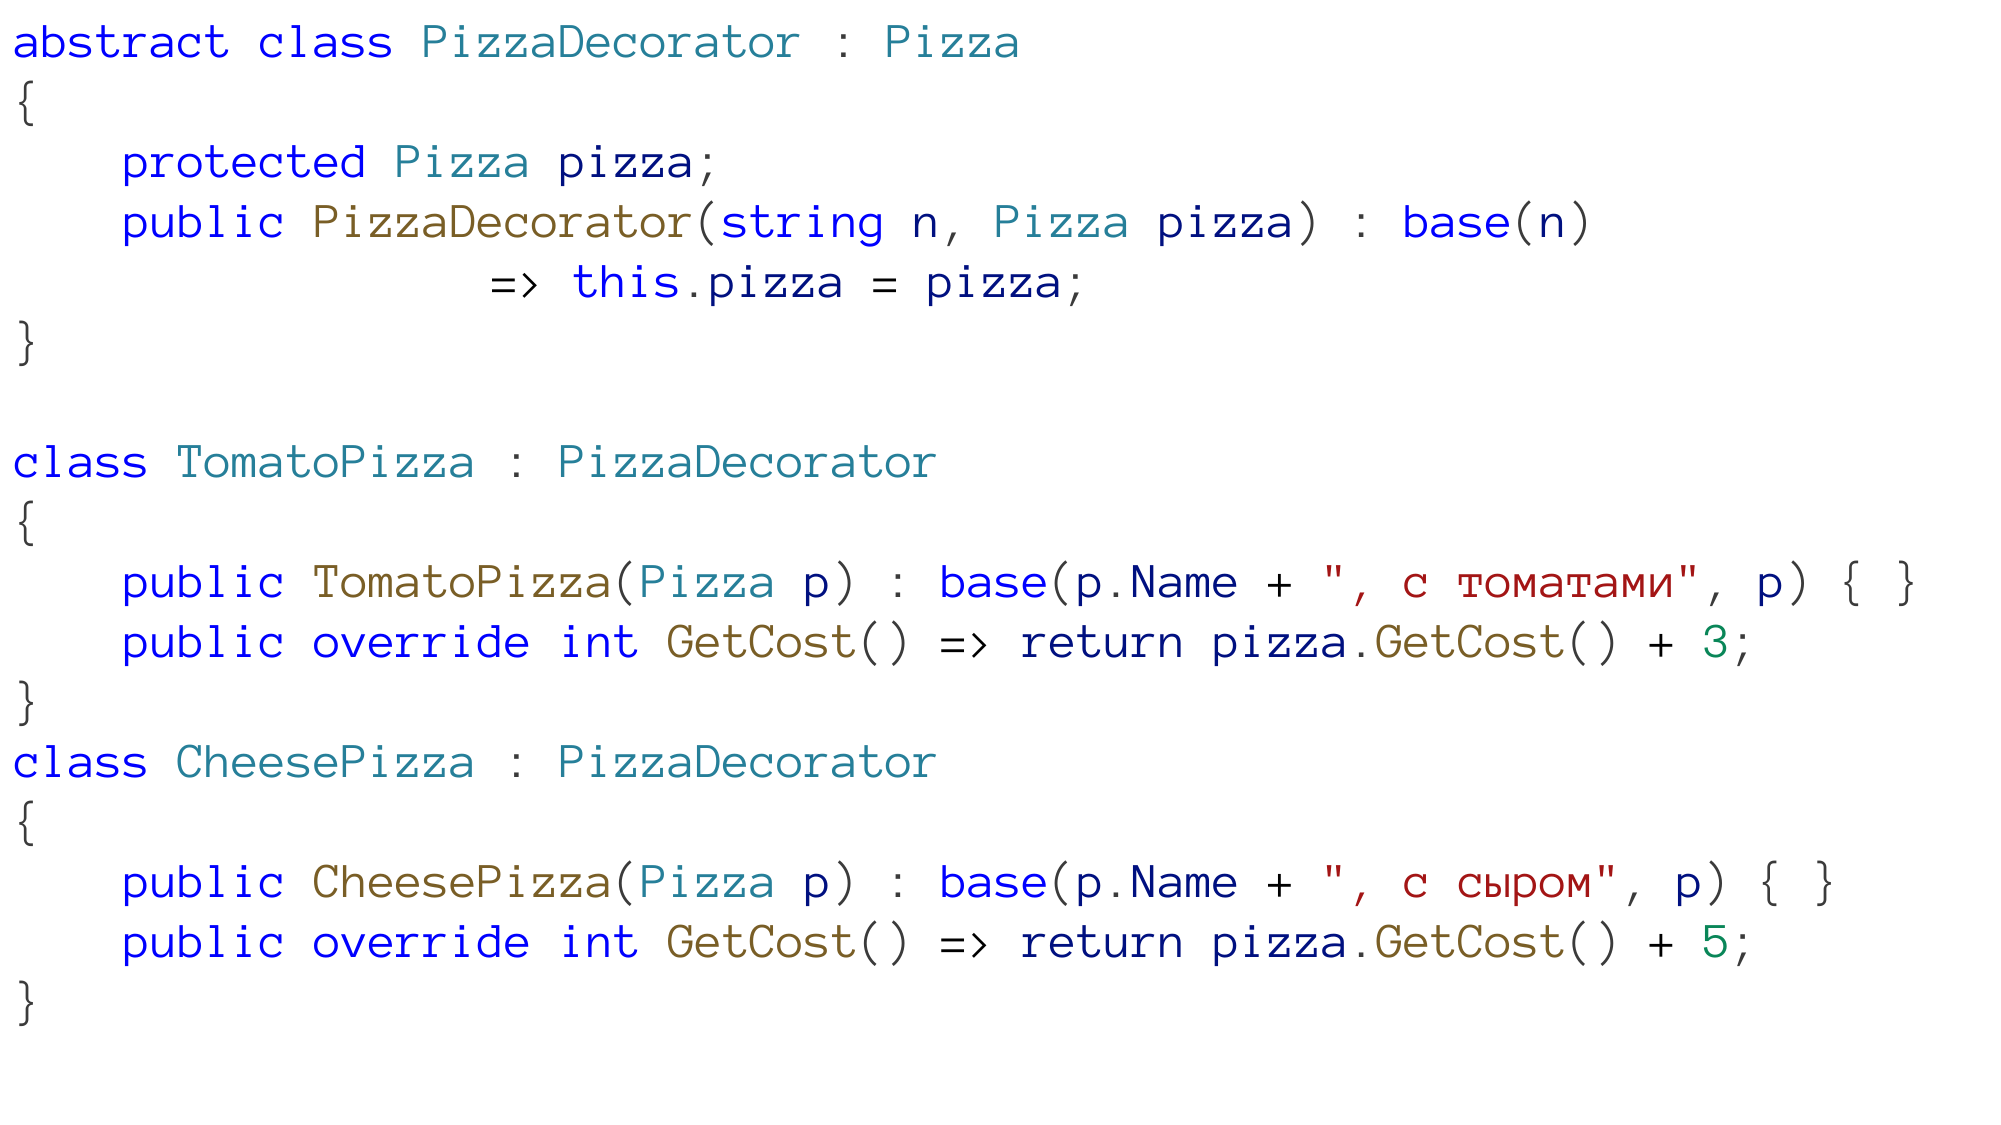

abstract class PizzaDecorator : Pizza
{
    protected Pizza pizza;
    public PizzaDecorator(string n, Pizza pizza) : base(n)
			 => this.pizza = pizza;
}
class TomatoPizza : PizzaDecorator
{
    public TomatoPizza(Pizza p) : base(p.Name + ", с томатами", p) { }
    public override int GetCost() => return pizza.GetCost() + 3;
}
class CheesePizza : PizzaDecorator
{
    public CheesePizza(Pizza p) : base(p.Name + ", с сыром", p) { }
    public override int GetCost() => return pizza.GetCost() + 5;
}